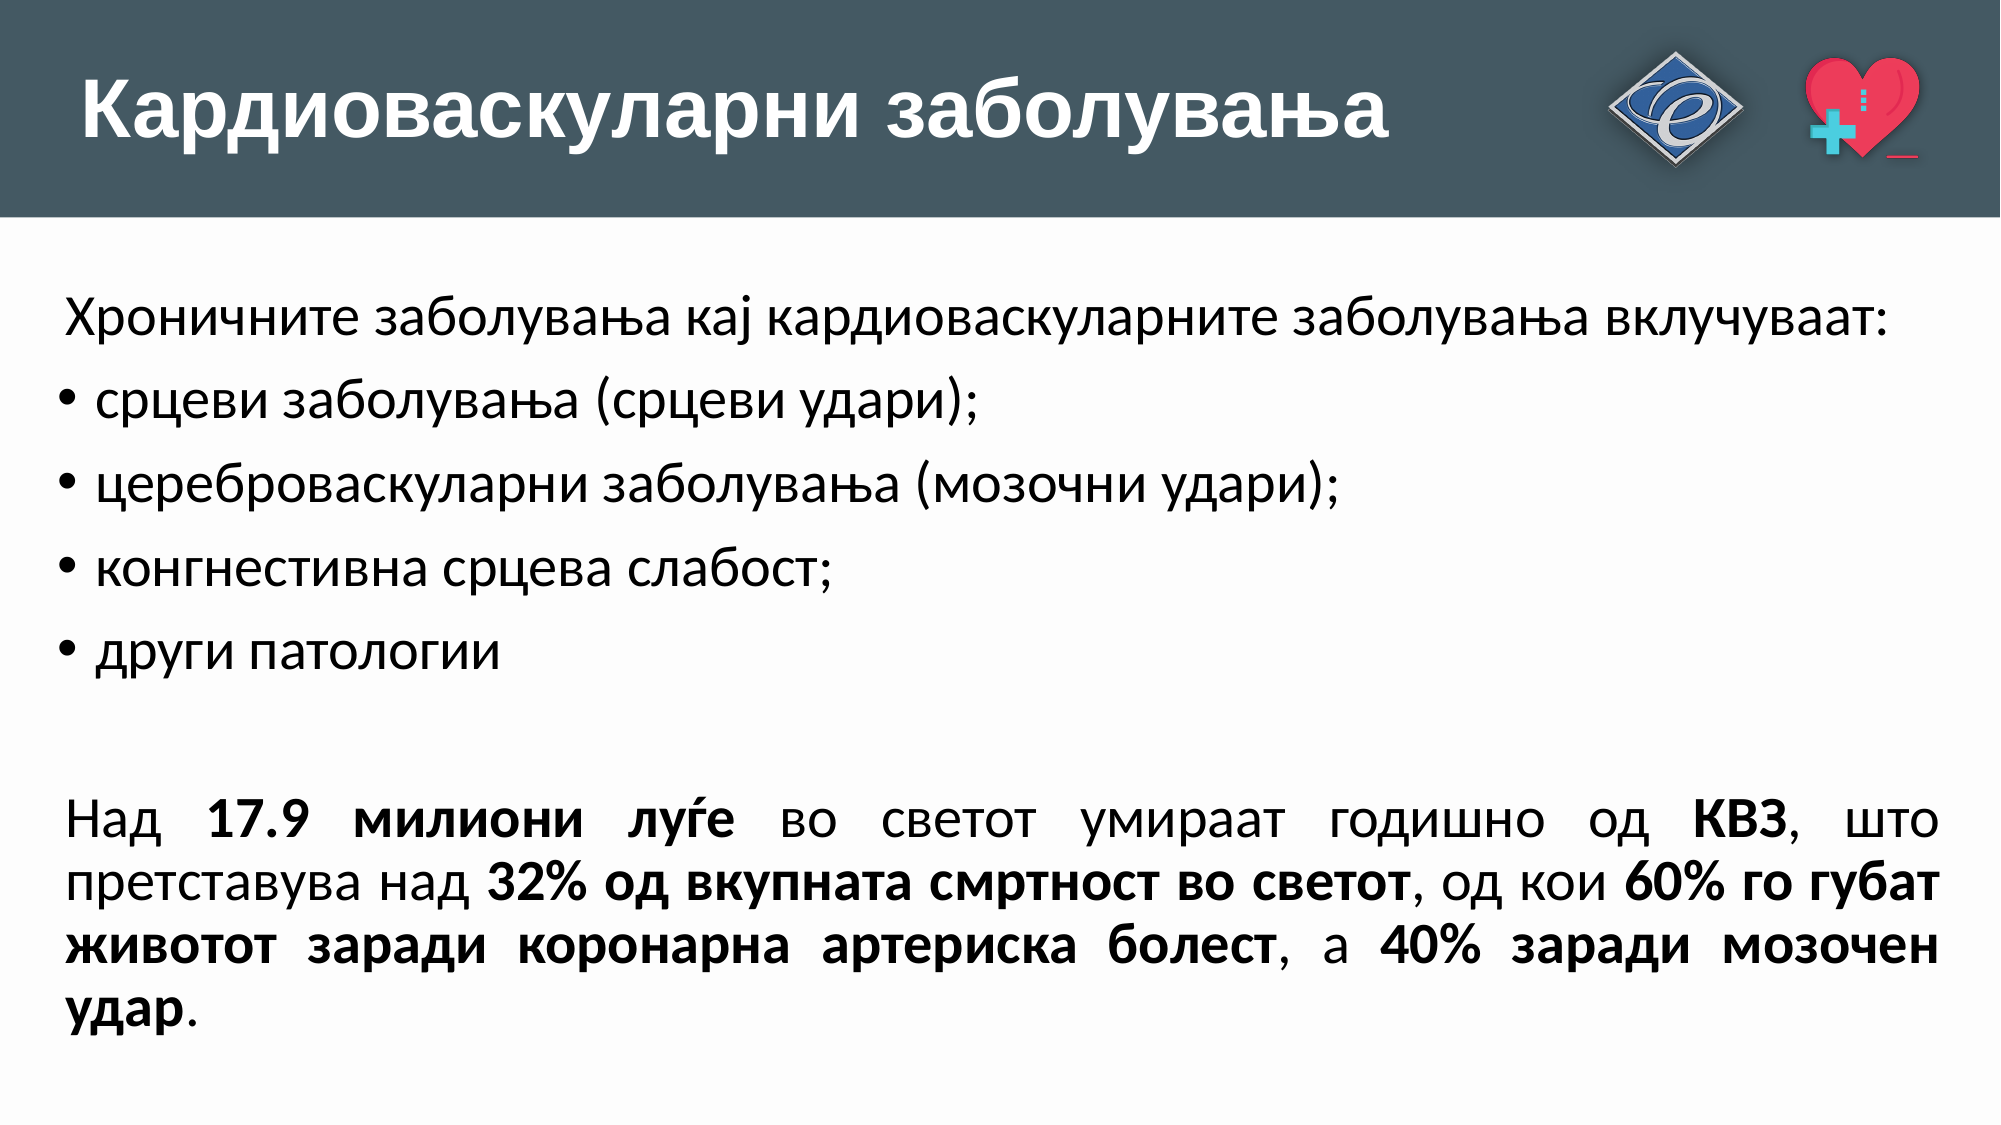

# Кардиоваскуларни заболувања
Хроничните заболувања кај кардиоваскуларните заболувања вклучуваат:
срцеви заболувања (срцеви удари);
цереброваскуларни заболувања (мозочни удари);
конгнестивна срцева слабост;
други патологии

Над 17.9 милиони луѓе во светот умираат годишно од КВЗ, што претставува над 32% од вкупната смртност во светот, од кои 60% го губат животот заради коронарна артериска болест, а 40% заради мозочен удар.